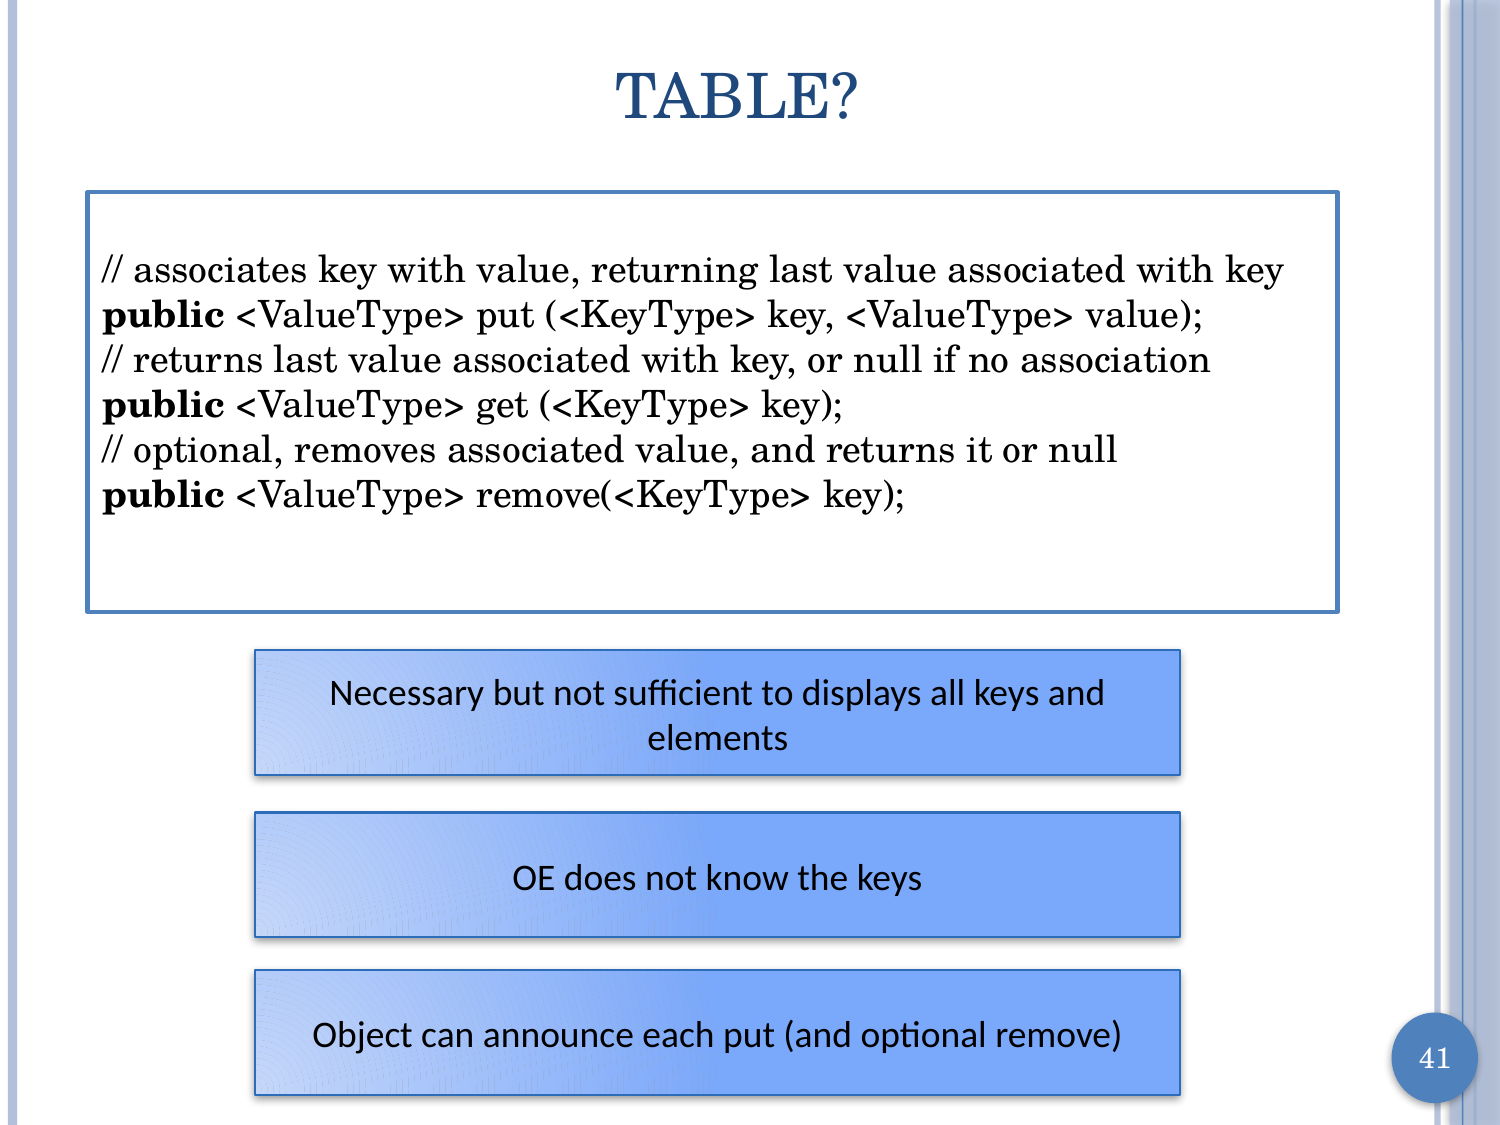

# Table?

// associates key with value, returning last value associated with key
public <ValueType> put (<KeyType> key, <ValueType> value);
// returns last value associated with key, or null if no association
public <ValueType> get (<KeyType> key);
// optional, removes associated value, and returns it or null
public <ValueType> remove(<KeyType> key);

Necessary but not sufficient to displays all keys and elements
OE does not know the keys
Object can announce each put (and optional remove)